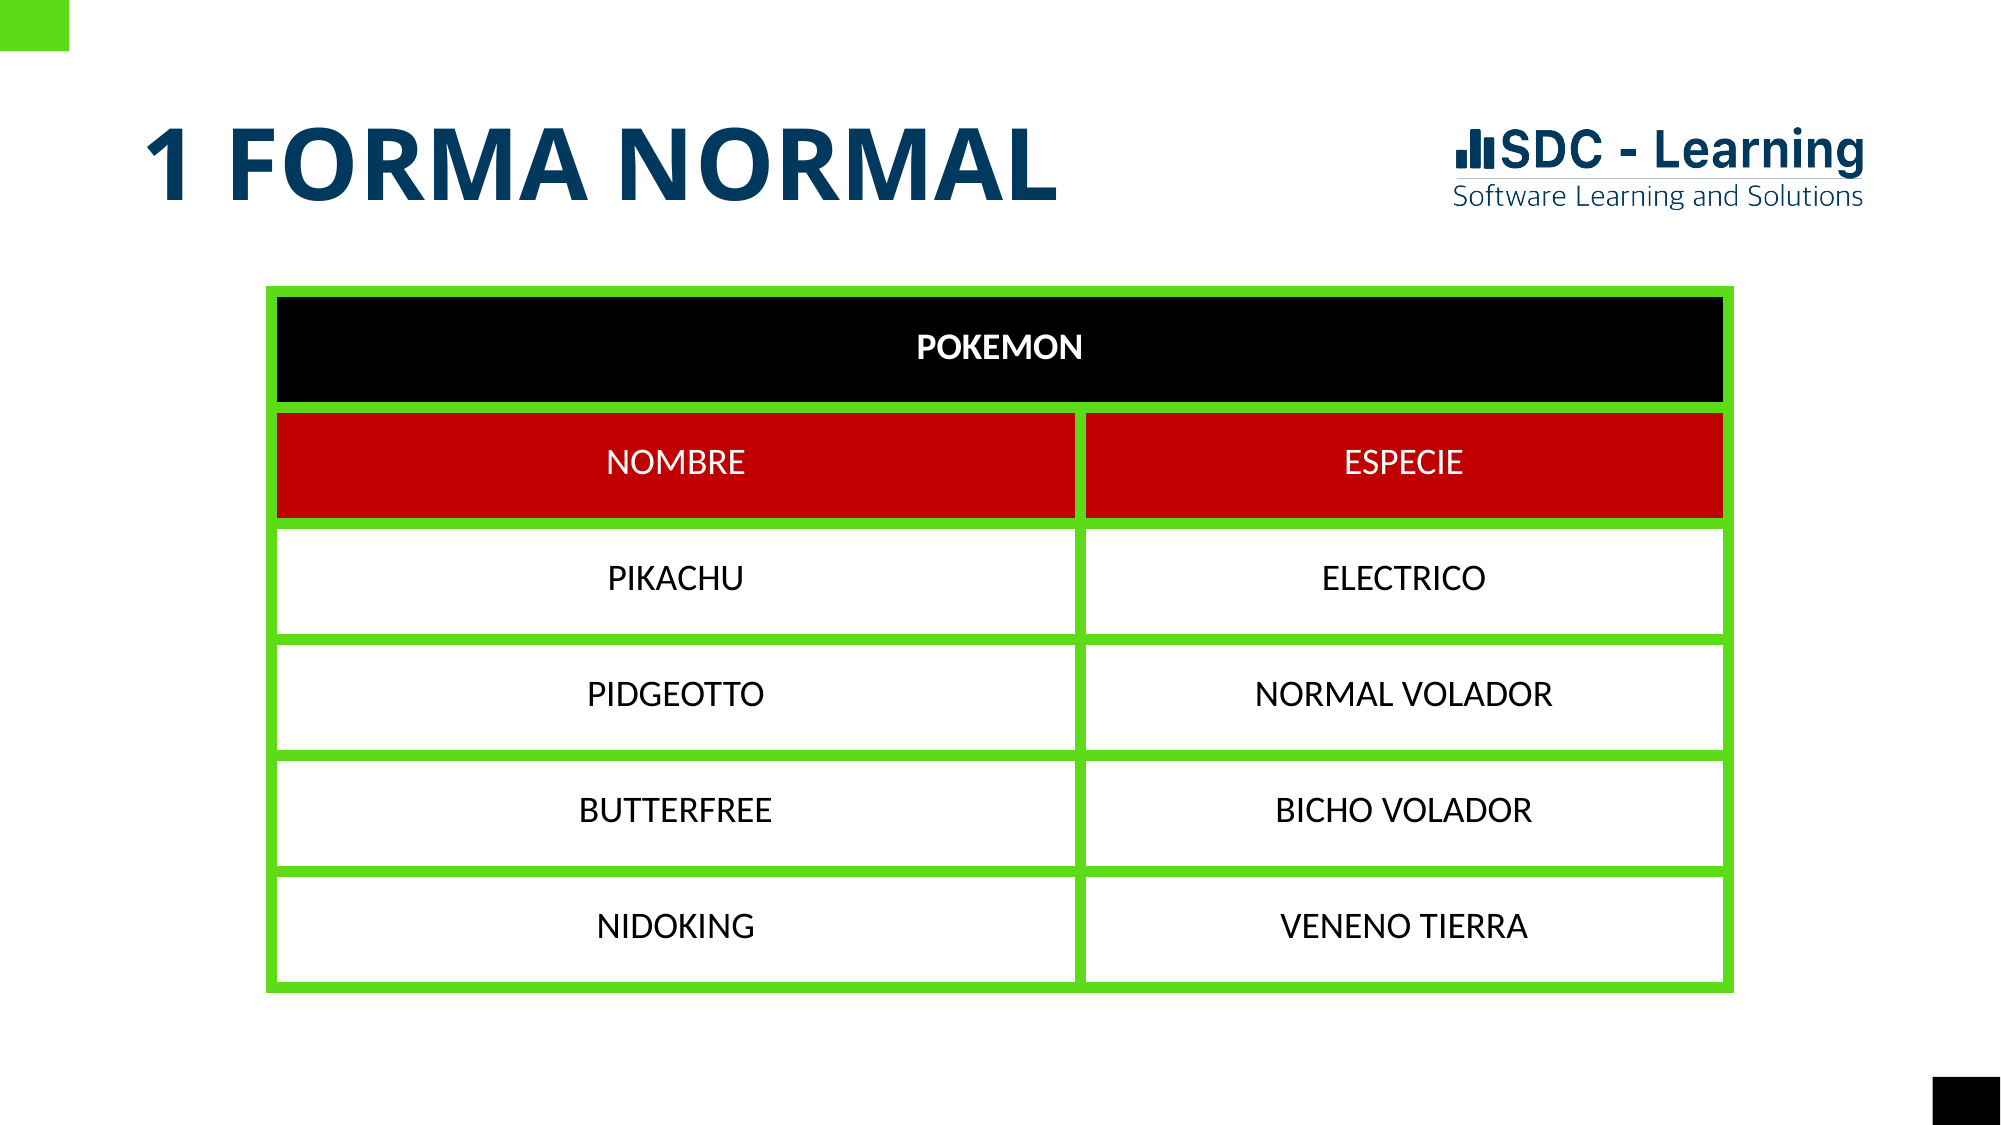

# 1 FORMA NORMAL
| POKEMON |  |
| --- | --- |
| NOMBRE | ESPECIE |
| PIKACHU | ELECTRICO |
| PIDGEOTTO | NORMAL VOLADOR |
| BUTTERFREE | BICHO VOLADOR |
| NIDOKING | VENENO TIERRA |